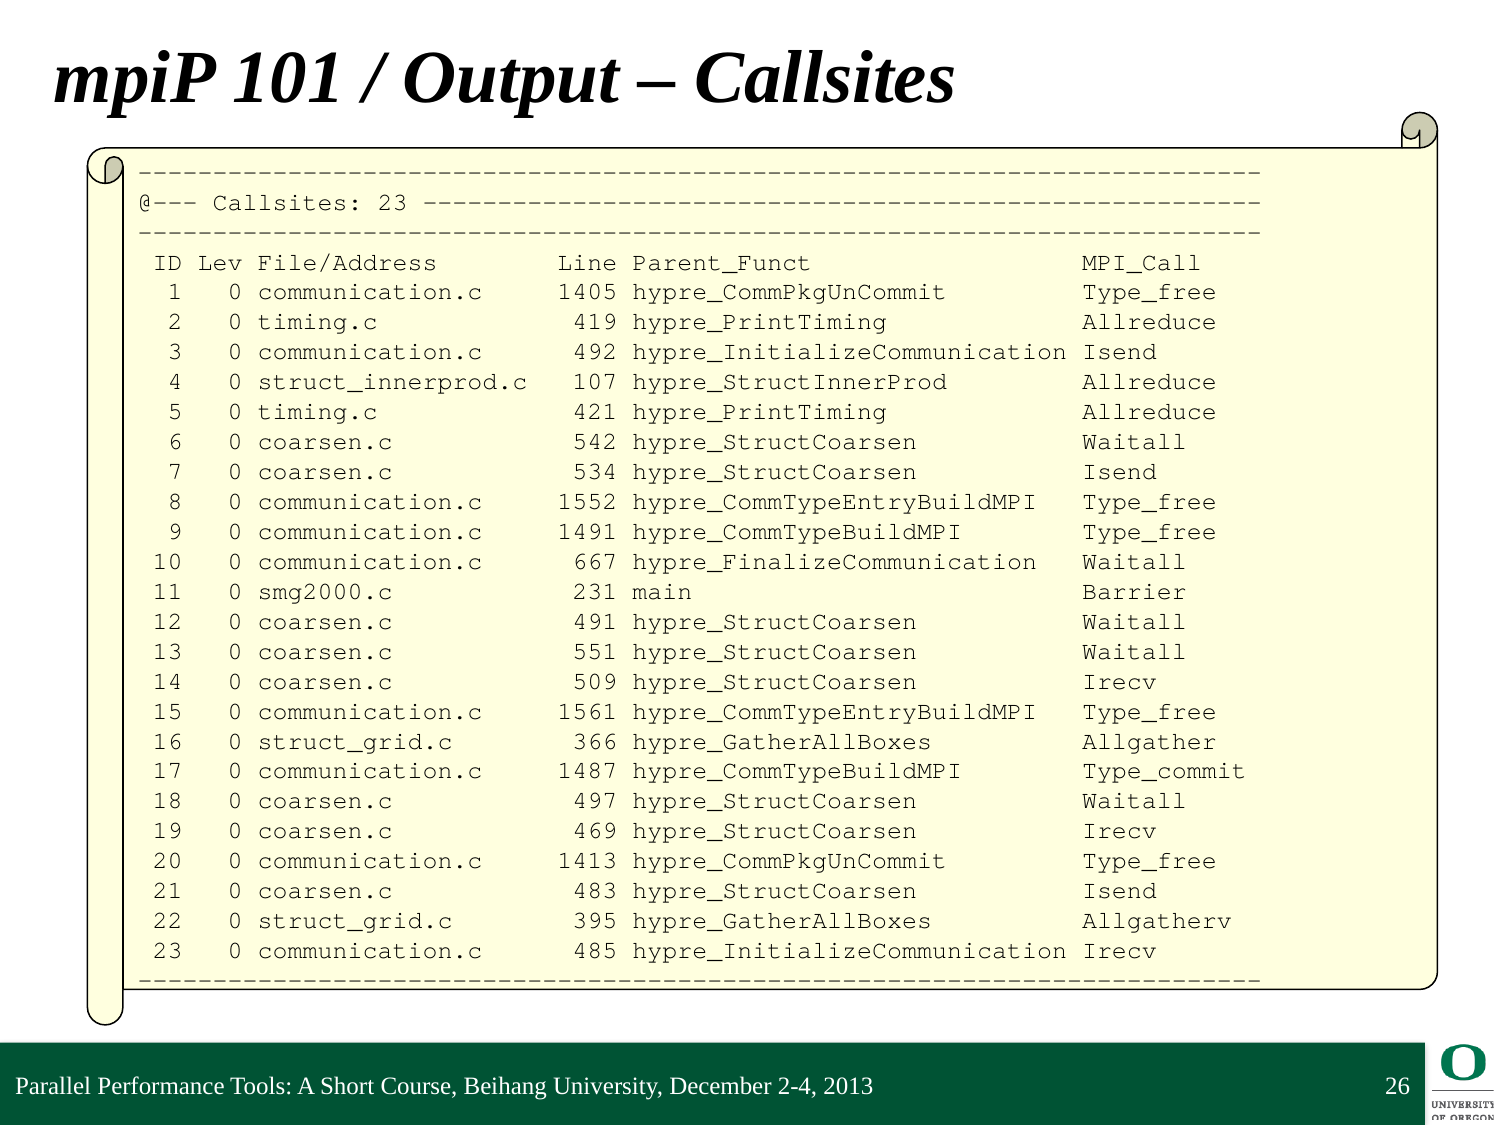

# mpiP 101 / Output – Callsites
---------------------------------------------------------------------------
@--- Callsites: 23 --------------------------------------------------------
---------------------------------------------------------------------------
 ID Lev File/Address        Line Parent_Funct                  MPI_Call
  1   0 communication.c     1405 hypre_CommPkgUnCommit         Type_free
  2   0 timing.c             419 hypre_PrintTiming             Allreduce
  3   0 communication.c      492 hypre_InitializeCommunication Isend
  4   0 struct_innerprod.c   107 hypre_StructInnerProd         Allreduce
  5   0 timing.c             421 hypre_PrintTiming             Allreduce
  6   0 coarsen.c            542 hypre_StructCoarsen           Waitall
  7   0 coarsen.c            534 hypre_StructCoarsen           Isend
  8   0 communication.c     1552 hypre_CommTypeEntryBuildMPI   Type_free
  9   0 communication.c     1491 hypre_CommTypeBuildMPI        Type_free
 10   0 communication.c      667 hypre_FinalizeCommunication   Waitall
 11   0 smg2000.c            231 main                          Barrier
 12   0 coarsen.c            491 hypre_StructCoarsen           Waitall
 13   0 coarsen.c            551 hypre_StructCoarsen           Waitall
 14   0 coarsen.c            509 hypre_StructCoarsen           Irecv
 15   0 communication.c     1561 hypre_CommTypeEntryBuildMPI   Type_free
 16   0 struct_grid.c        366 hypre_GatherAllBoxes          Allgather
 17   0 communication.c     1487 hypre_CommTypeBuildMPI        Type_commit
 18   0 coarsen.c            497 hypre_StructCoarsen           Waitall
 19   0 coarsen.c            469 hypre_StructCoarsen           Irecv
 20   0 communication.c     1413 hypre_CommPkgUnCommit         Type_free
 21   0 coarsen.c            483 hypre_StructCoarsen           Isend
 22   0 struct_grid.c        395 hypre_GatherAllBoxes          Allgatherv
 23   0 communication.c      485 hypre_InitializeCommunication Irecv
---------------------------------------------------------------------------
Parallel Performance Tools: A Short Course, Beihang University, December 2-4, 2013
26